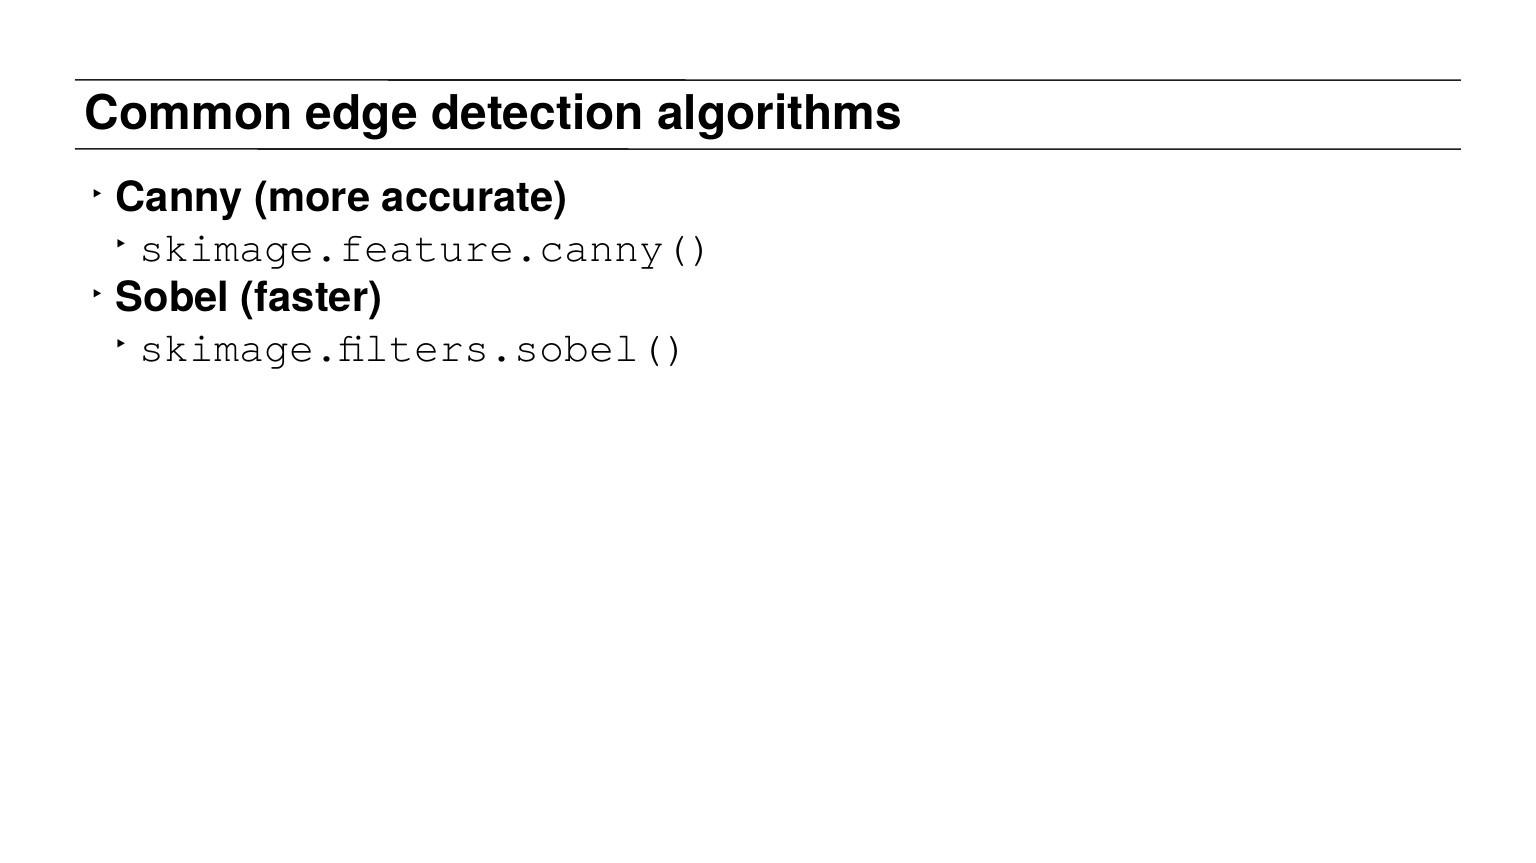

# Common edge detection algorithms
Canny (more accurate)
skimage.feature.canny()
Sobel (faster)
skimage.filters.sobel()